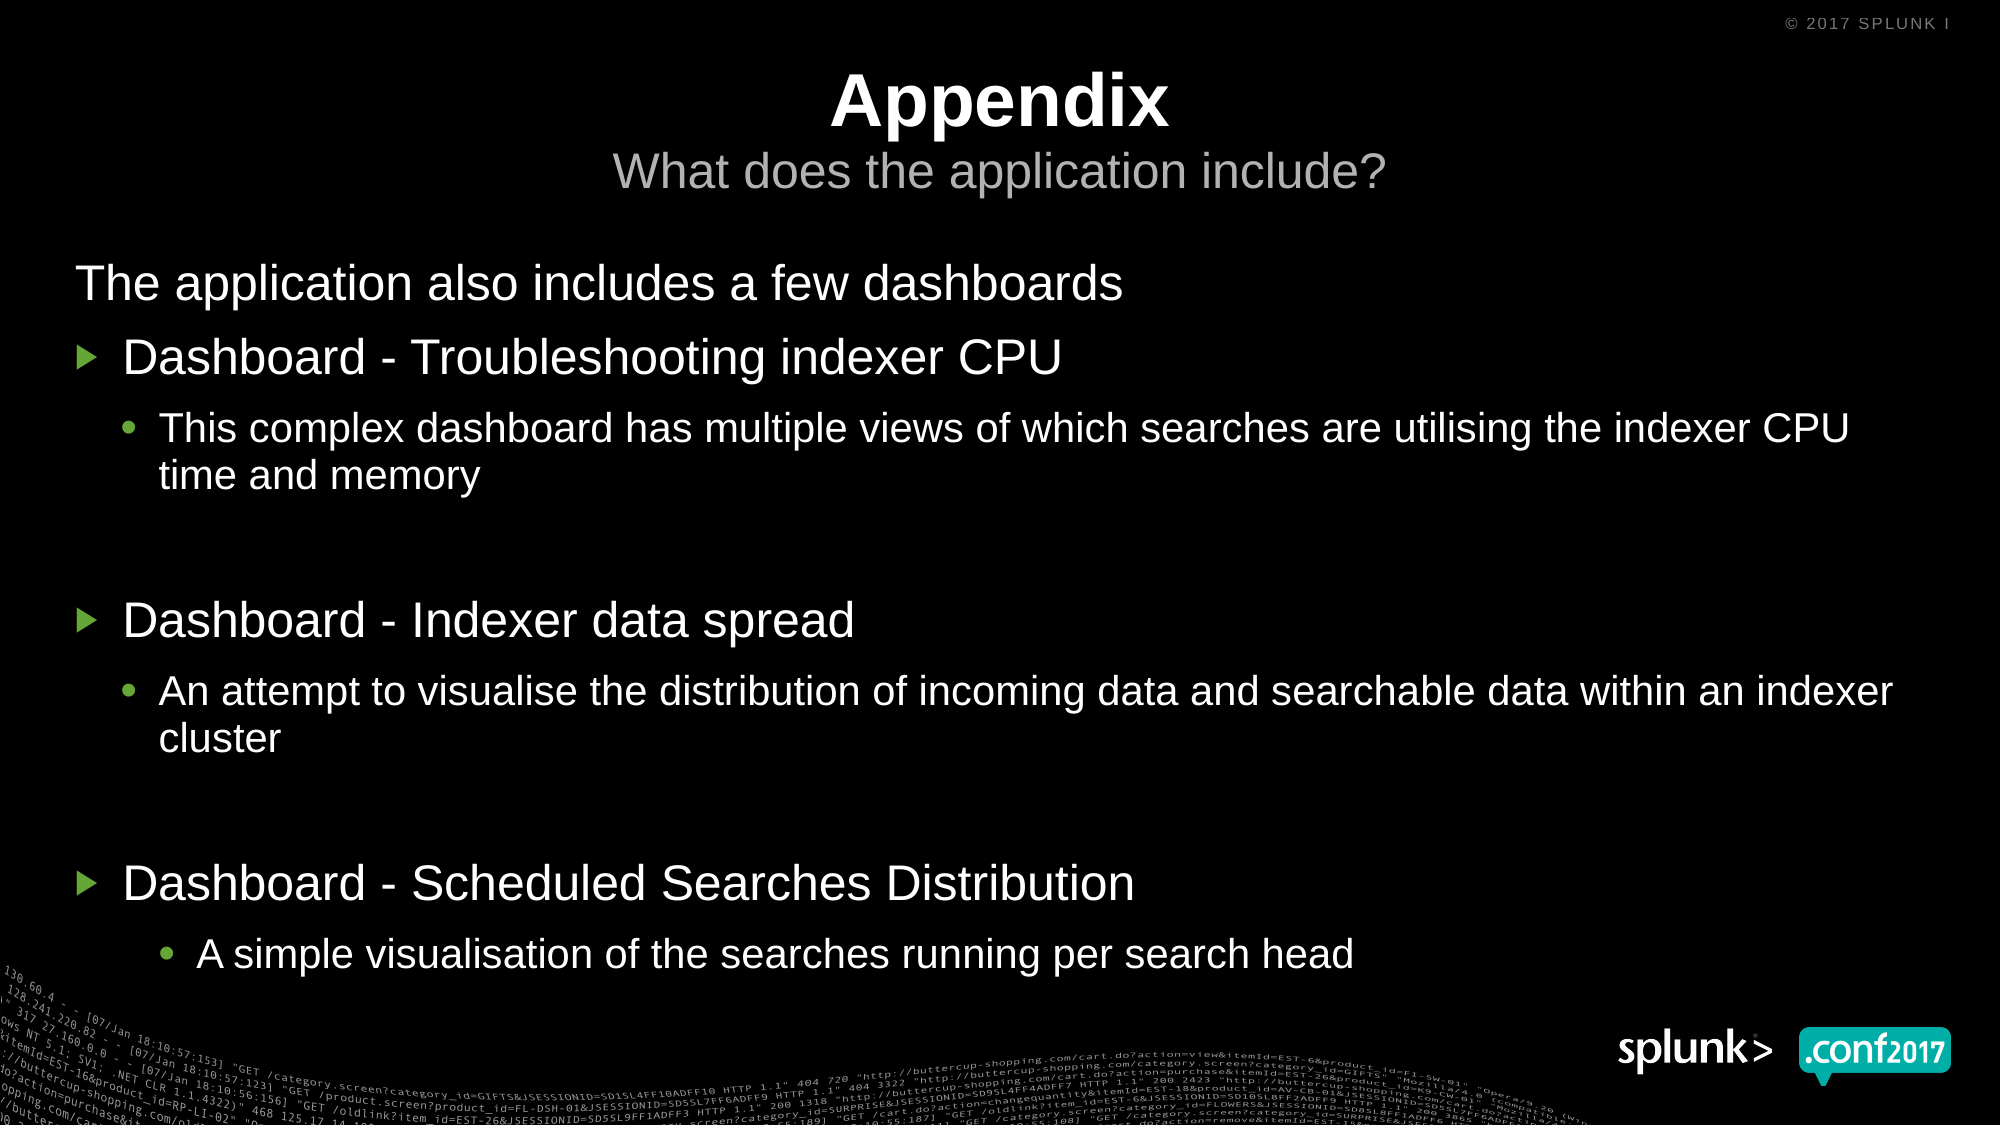

# Appendix
What does the application include?
The application also includes a few dashboards
Dashboard - Troubleshooting indexer CPU
This complex dashboard has multiple views of which searches are utilising the indexer CPU time and memory

Dashboard - Indexer data spread
An attempt to visualise the distribution of incoming data and searchable data within an indexer cluster

Dashboard - Scheduled Searches Distribution
A simple visualisation of the searches running per search head